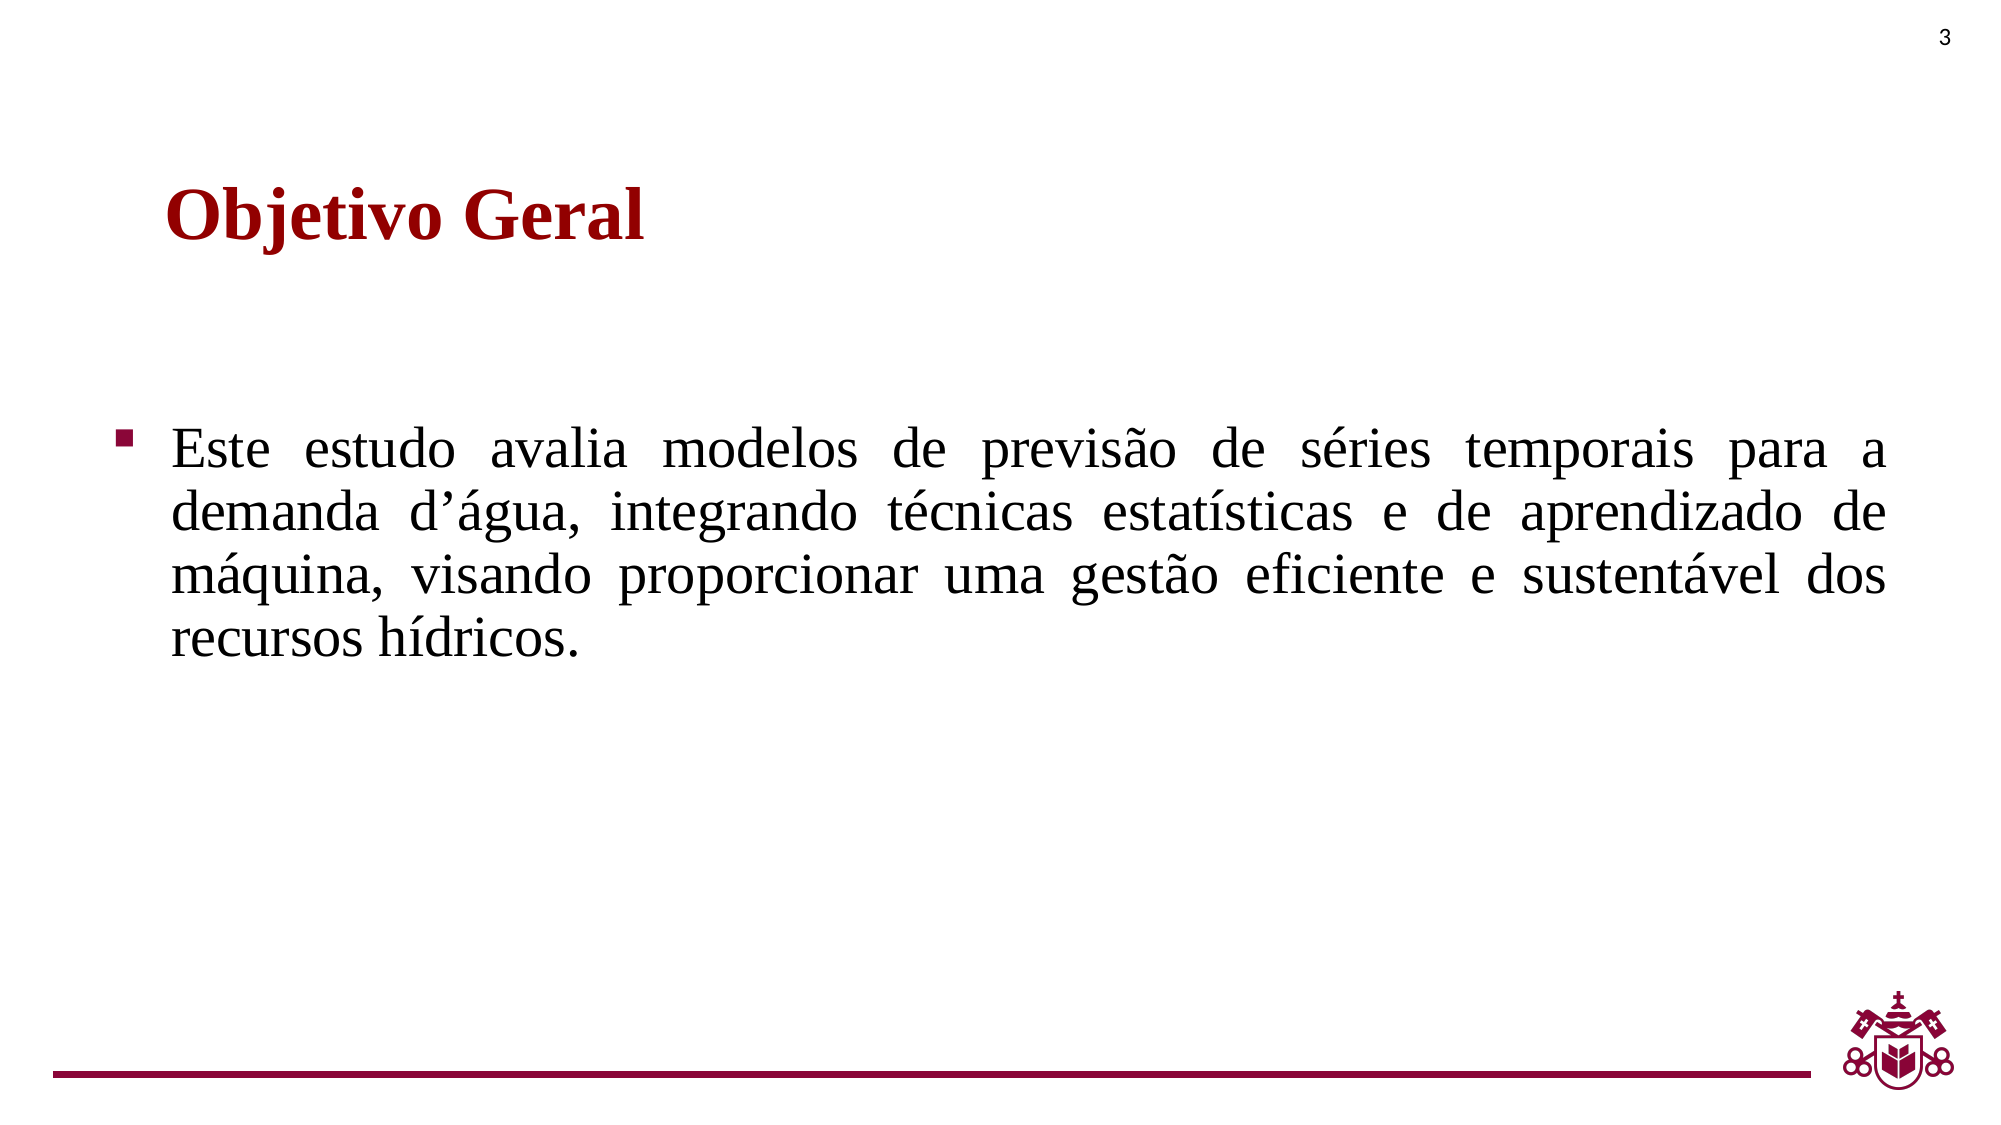

3
Objetivo Geral
Este estudo avalia modelos de previsão de séries temporais para a demanda d’água, integrando técnicas estatísticas e de aprendizado de máquina, visando proporcionar uma gestão eficiente e sustentável dos recursos hídricos.